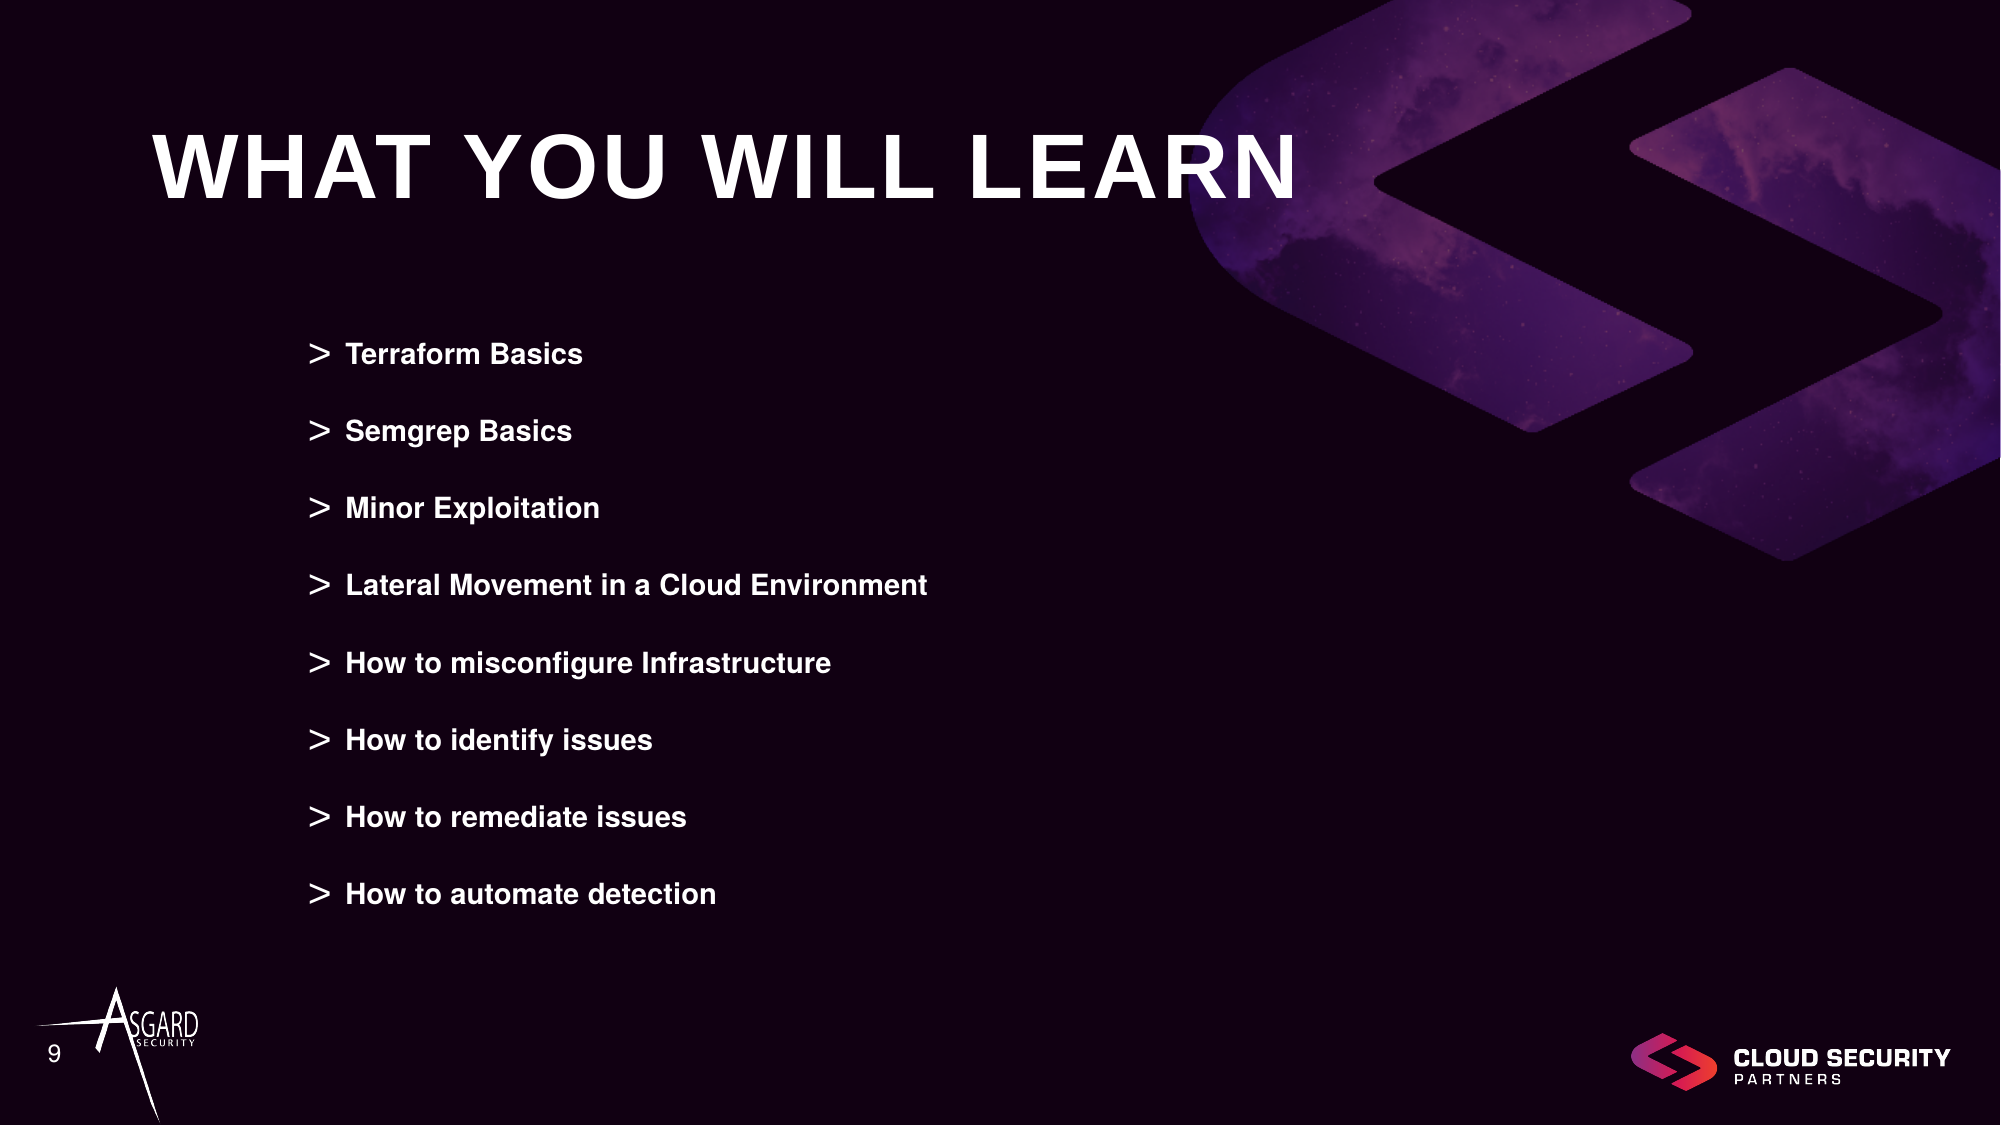

# WHAT YOU WILL LEARN
Terraform Basics
Semgrep Basics
Minor Exploitation
Lateral Movement in a Cloud Environment
How to misconfigure Infrastructure
How to identify issues
How to remediate issues
How to automate detection